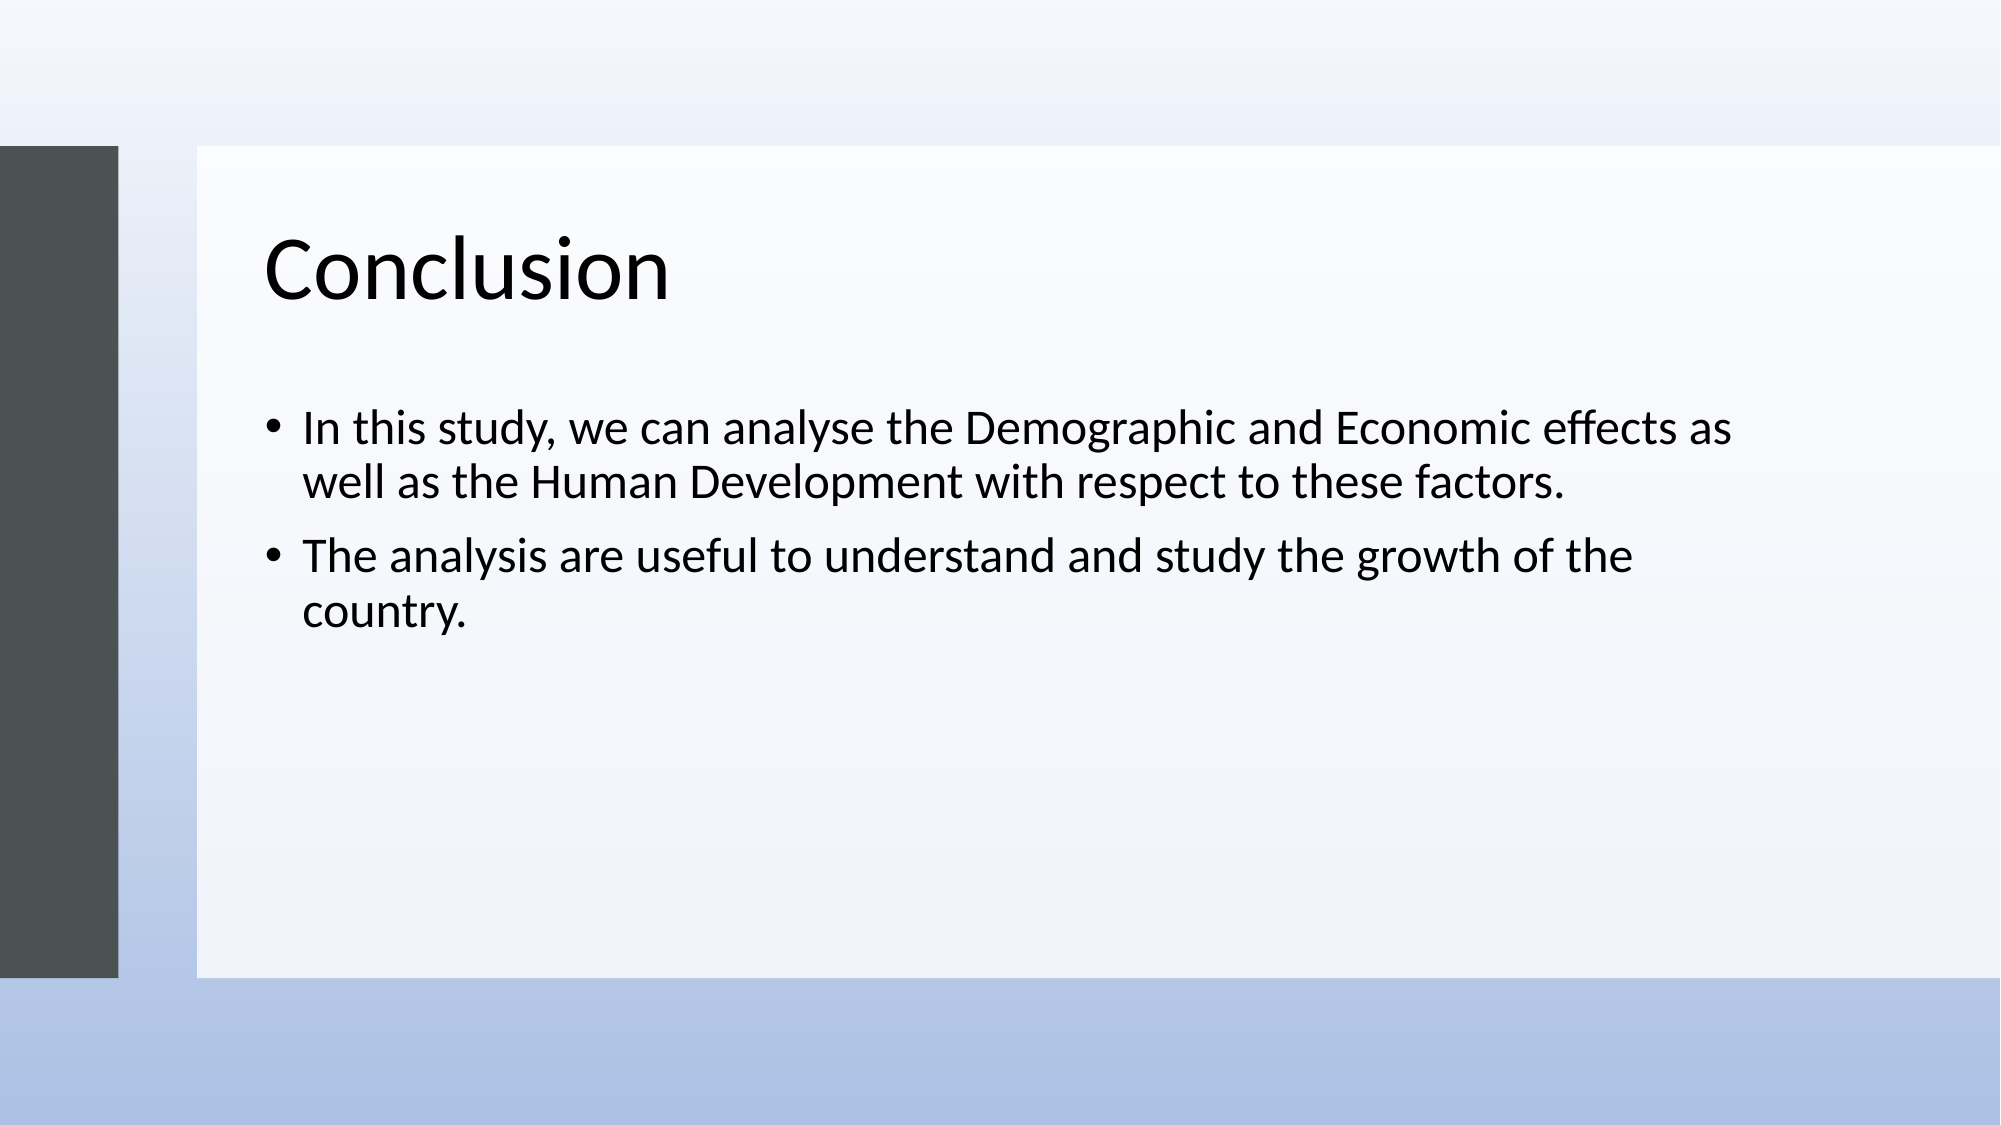

# Conclusion
In this study, we can analyse the Demographic and Economic effects as well as the Human Development with respect to these factors.
The analysis are useful to understand and study the growth of the country.